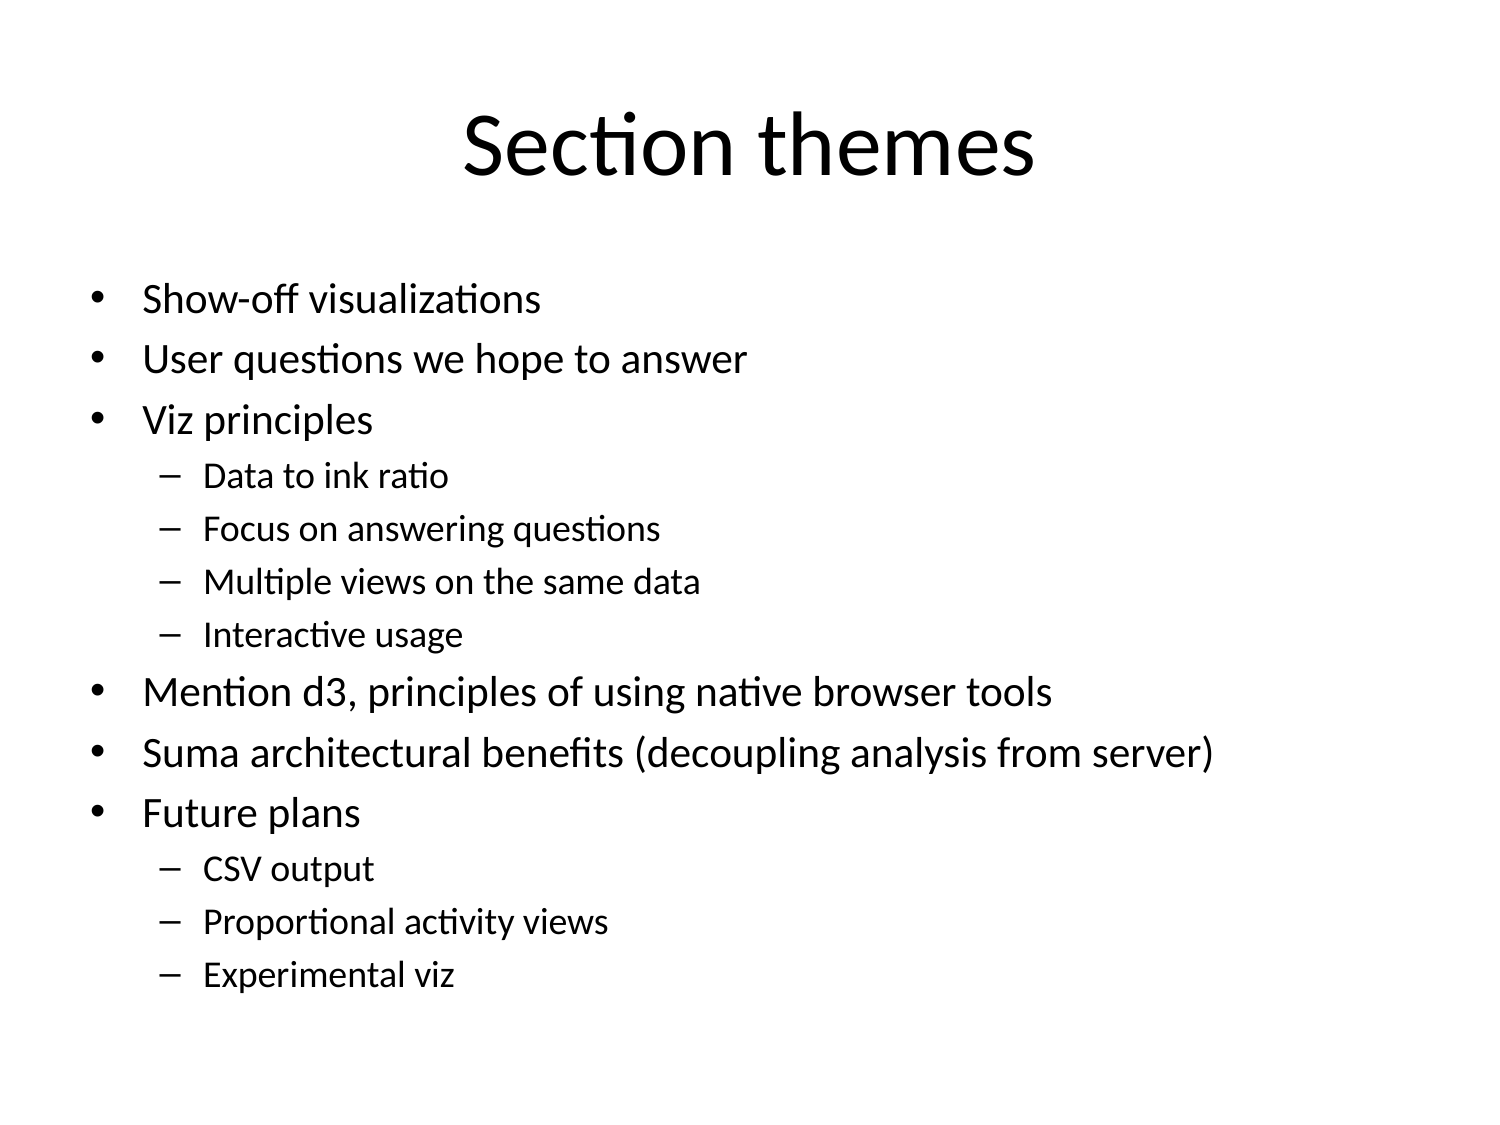

# Section themes
Show-off visualizations
User questions we hope to answer
Viz principles
Data to ink ratio
Focus on answering questions
Multiple views on the same data
Interactive usage
Mention d3, principles of using native browser tools
Suma architectural benefits (decoupling analysis from server)
Future plans
CSV output
Proportional activity views
Experimental viz